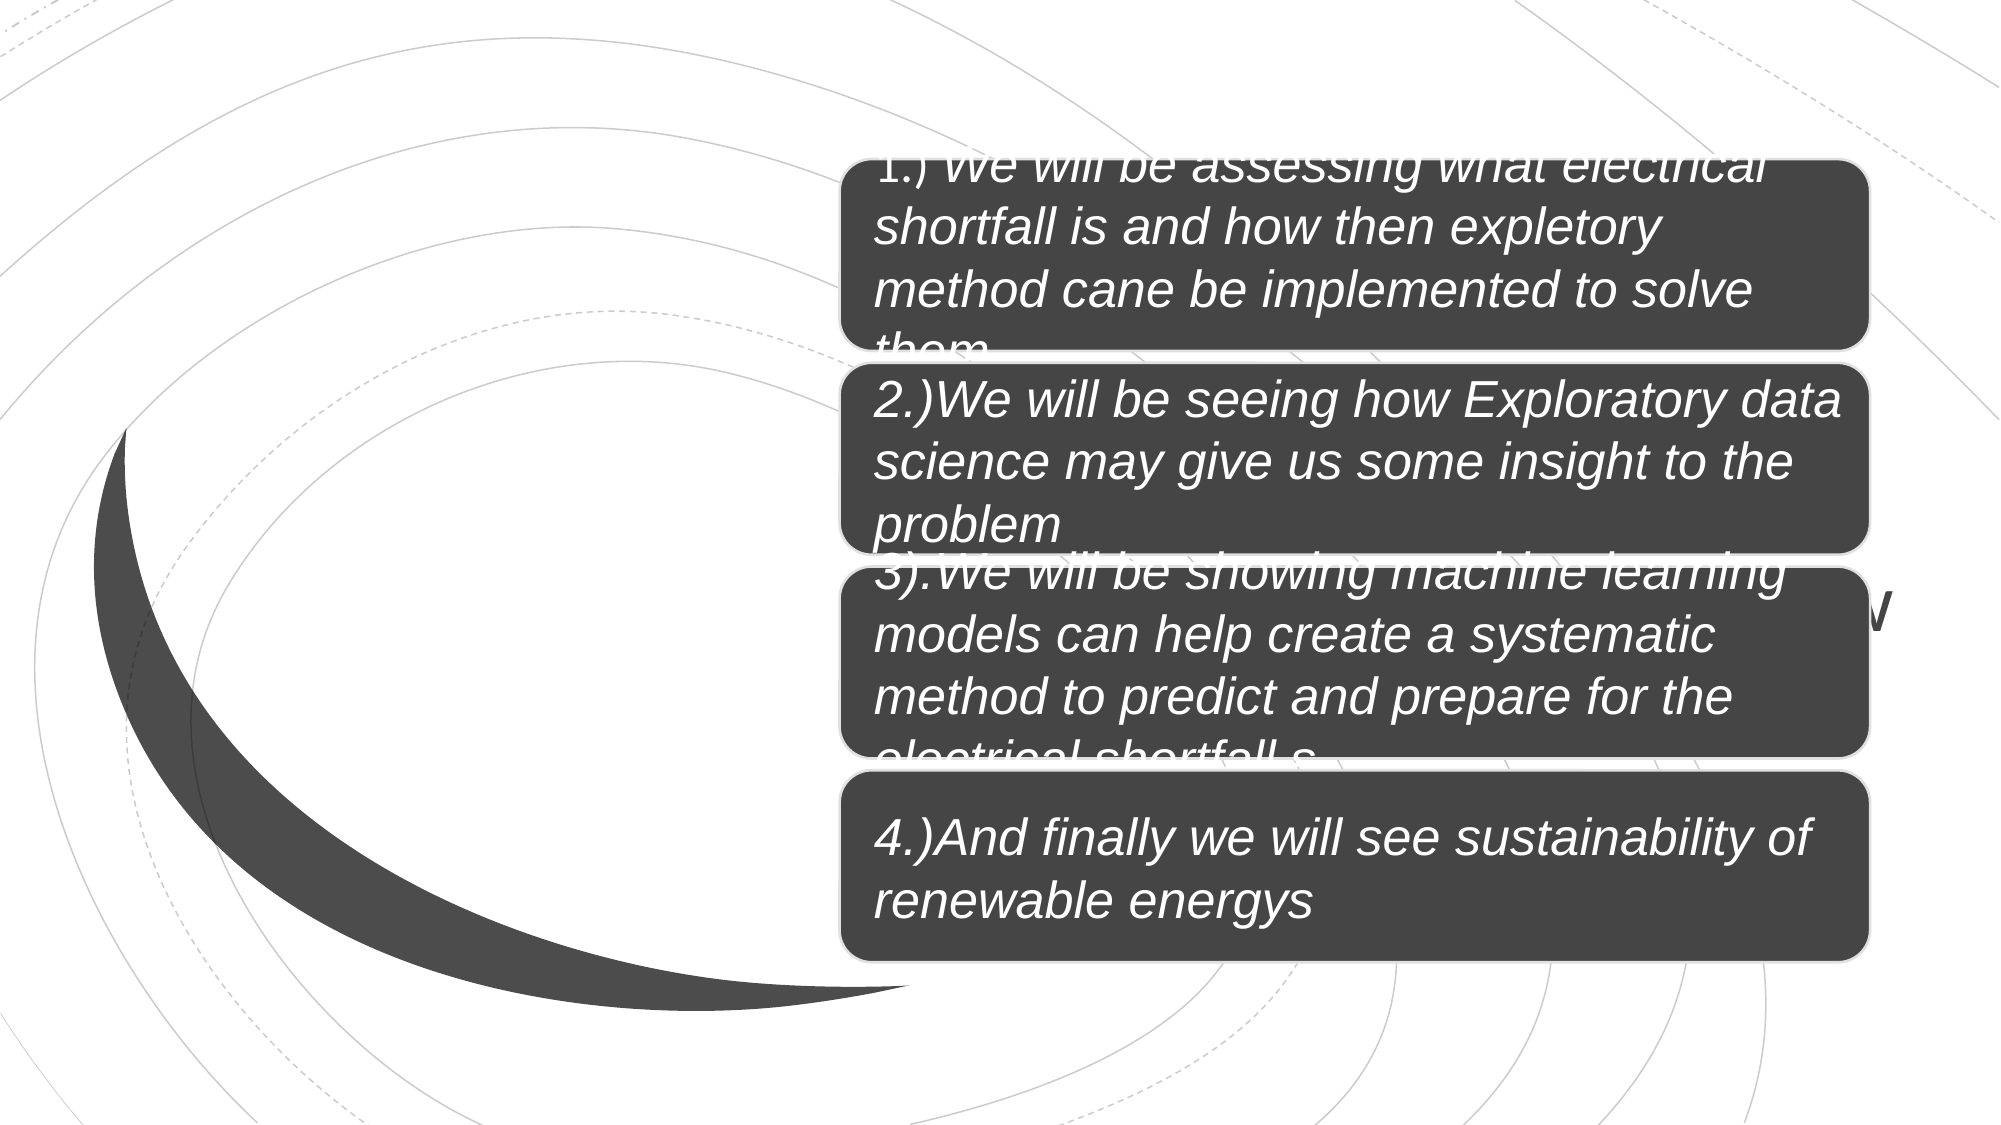

1.) We will be assessing what electrical shortfall is and how then expletory method cane be implemented to solve them
2.)We will be seeing how Exploratory data science may give us some insight to the problem
3).We will be showing machine learning models can help create a systematic method to predict and prepare for the electrical shortfall,s
4.)And finally we will see sustainability of renewable energys

# An OverView